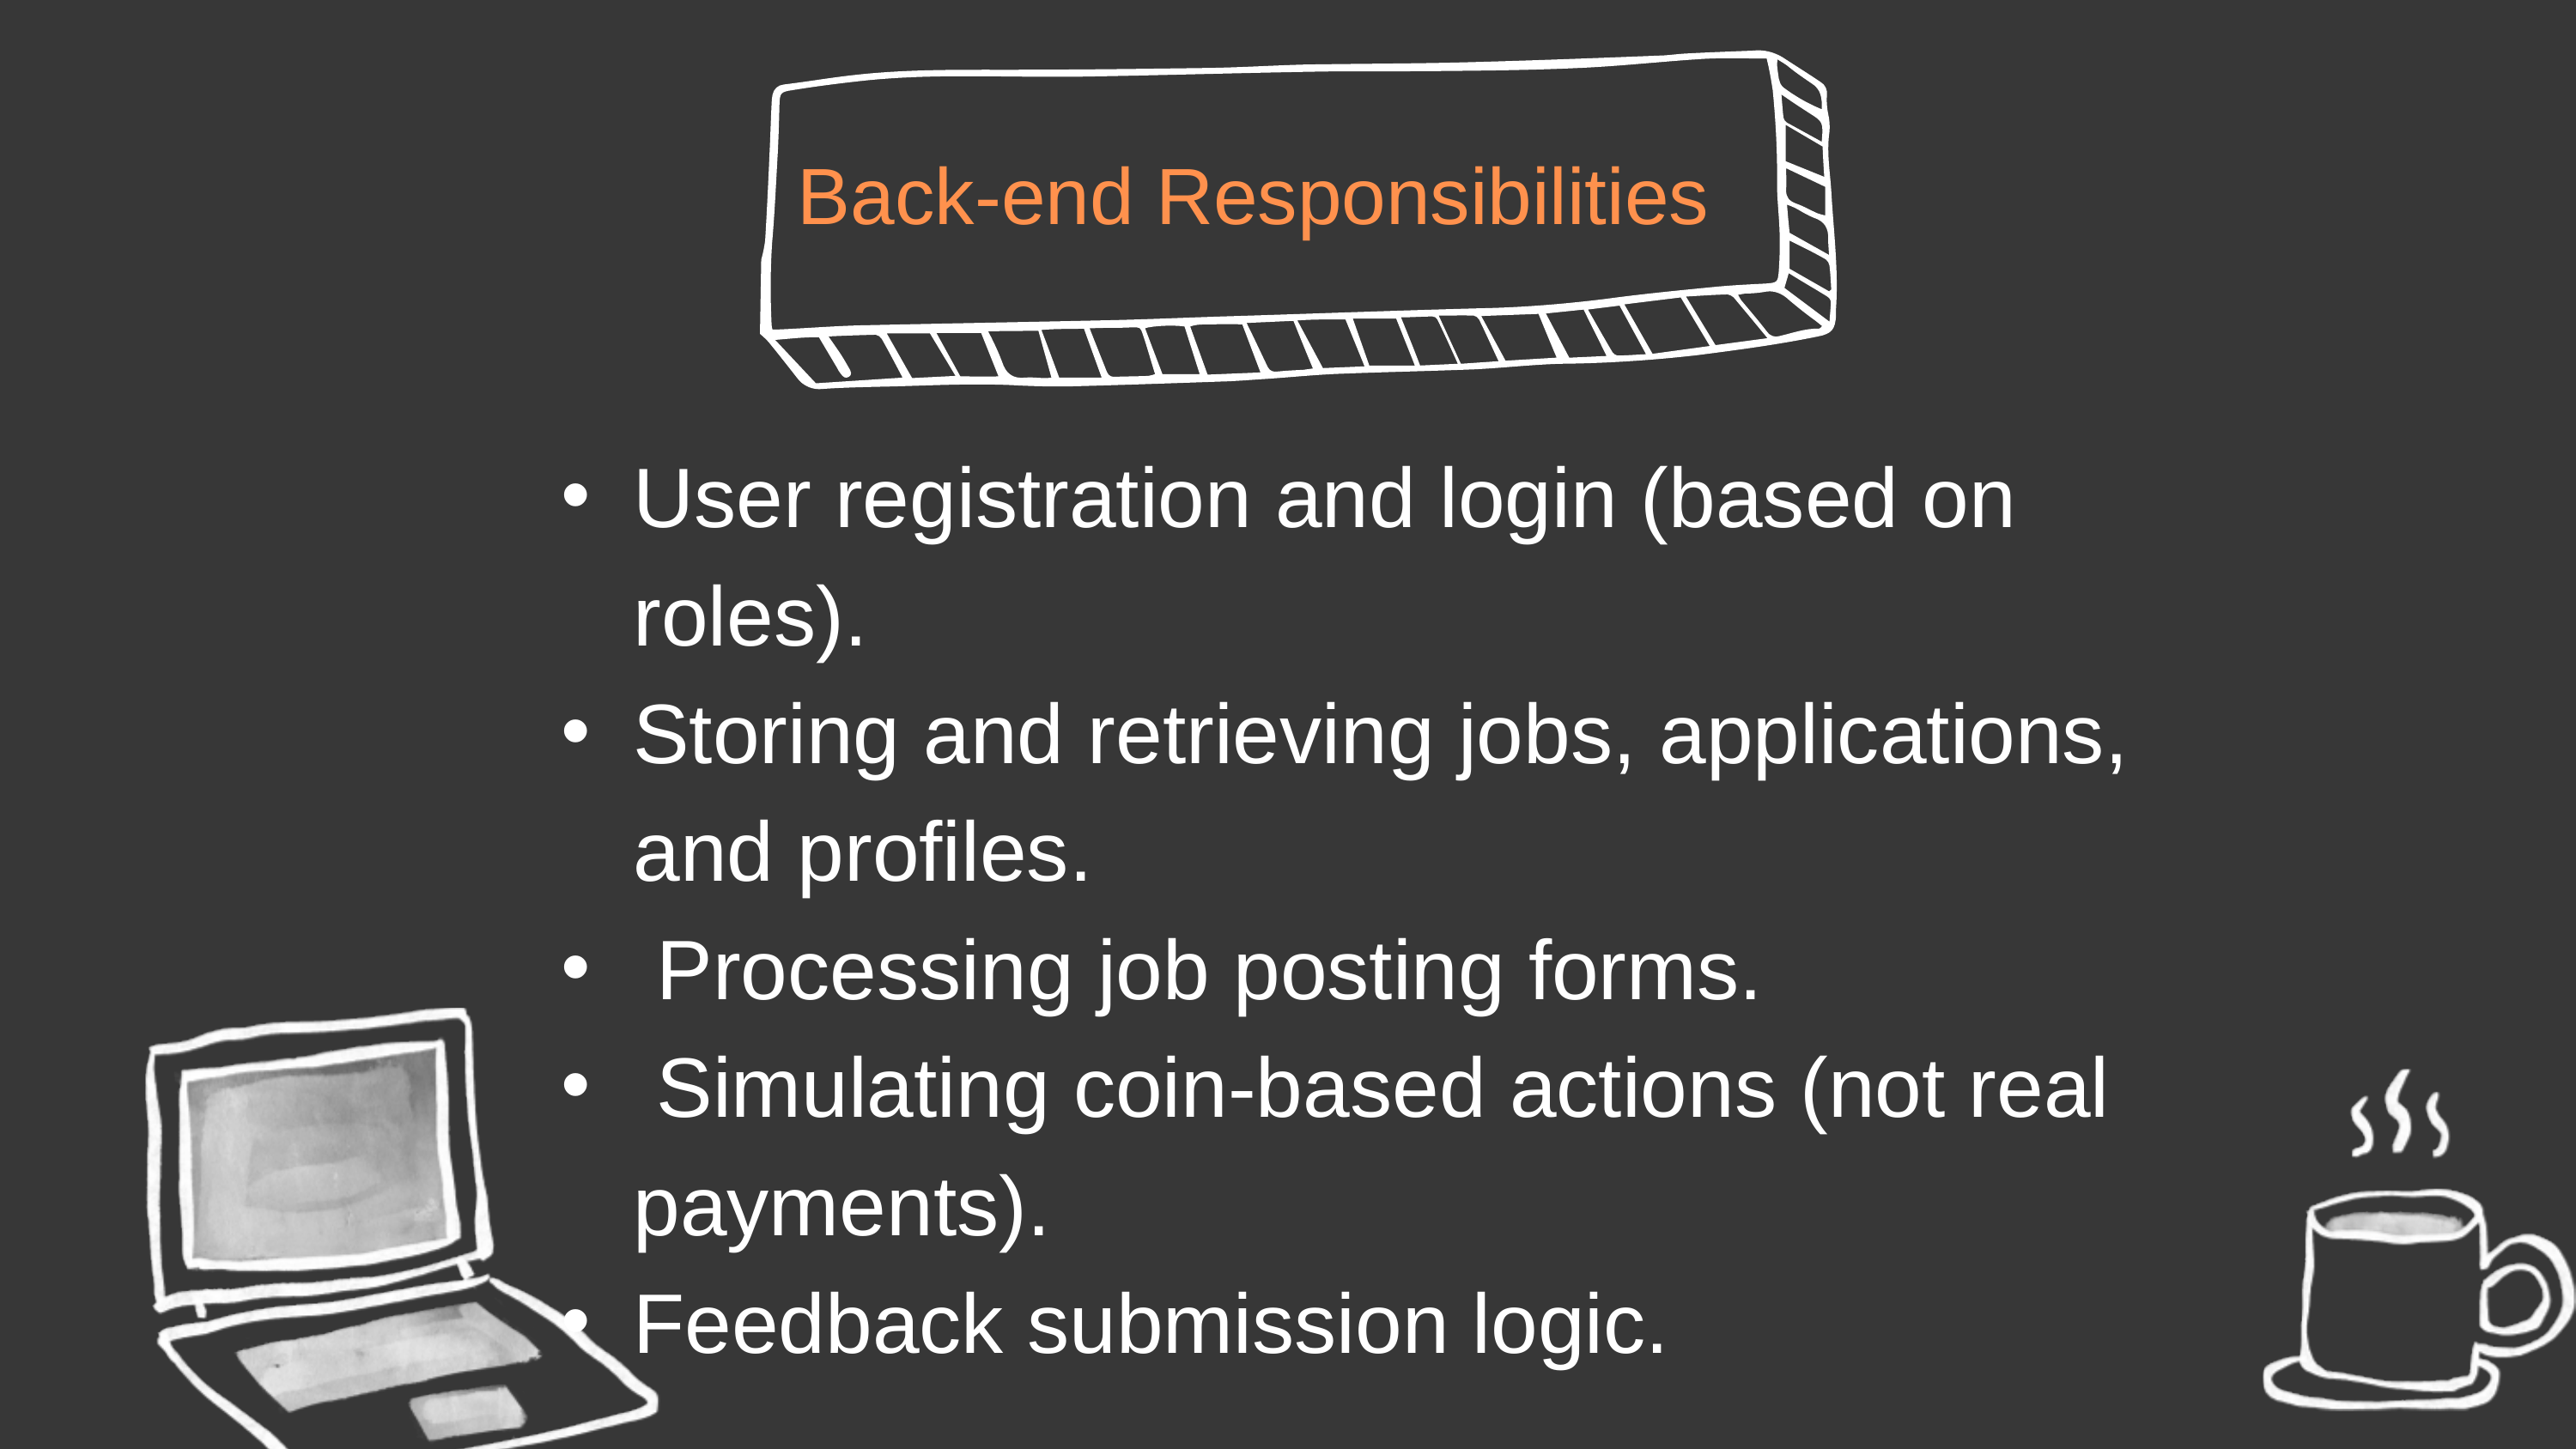

Back-end Responsibilities
User registration and login (based on roles).
Storing and retrieving jobs, applications, and profiles.
 Processing job posting forms.
 Simulating coin-based actions (not real payments).
Feedback submission logic.